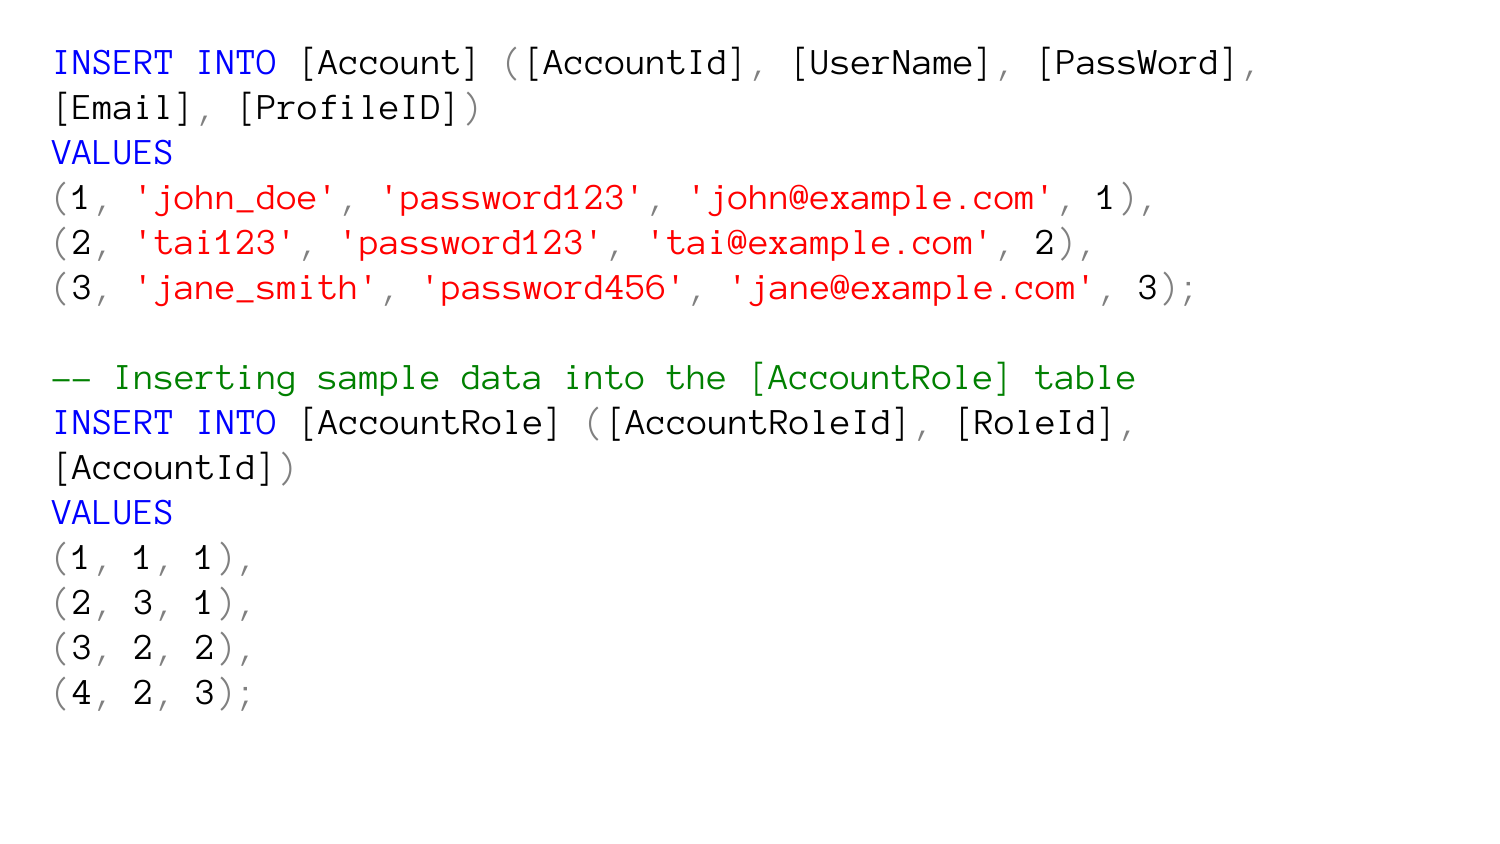

INSERT INTO [Account] ([AccountId], [UserName], [PassWord], [Email], [ProfileID])
VALUES
(1, 'john_doe', 'password123', 'john@example.com', 1),
(2, 'tai123', 'password123', 'tai@example.com', 2),
(3, 'jane_smith', 'password456', 'jane@example.com', 3);

-- Inserting sample data into the [AccountRole] table
INSERT INTO [AccountRole] ([AccountRoleId], [RoleId], [AccountId])
VALUES
(1, 1, 1),
(2, 3, 1),
(3, 2, 2),
(4, 2, 3);